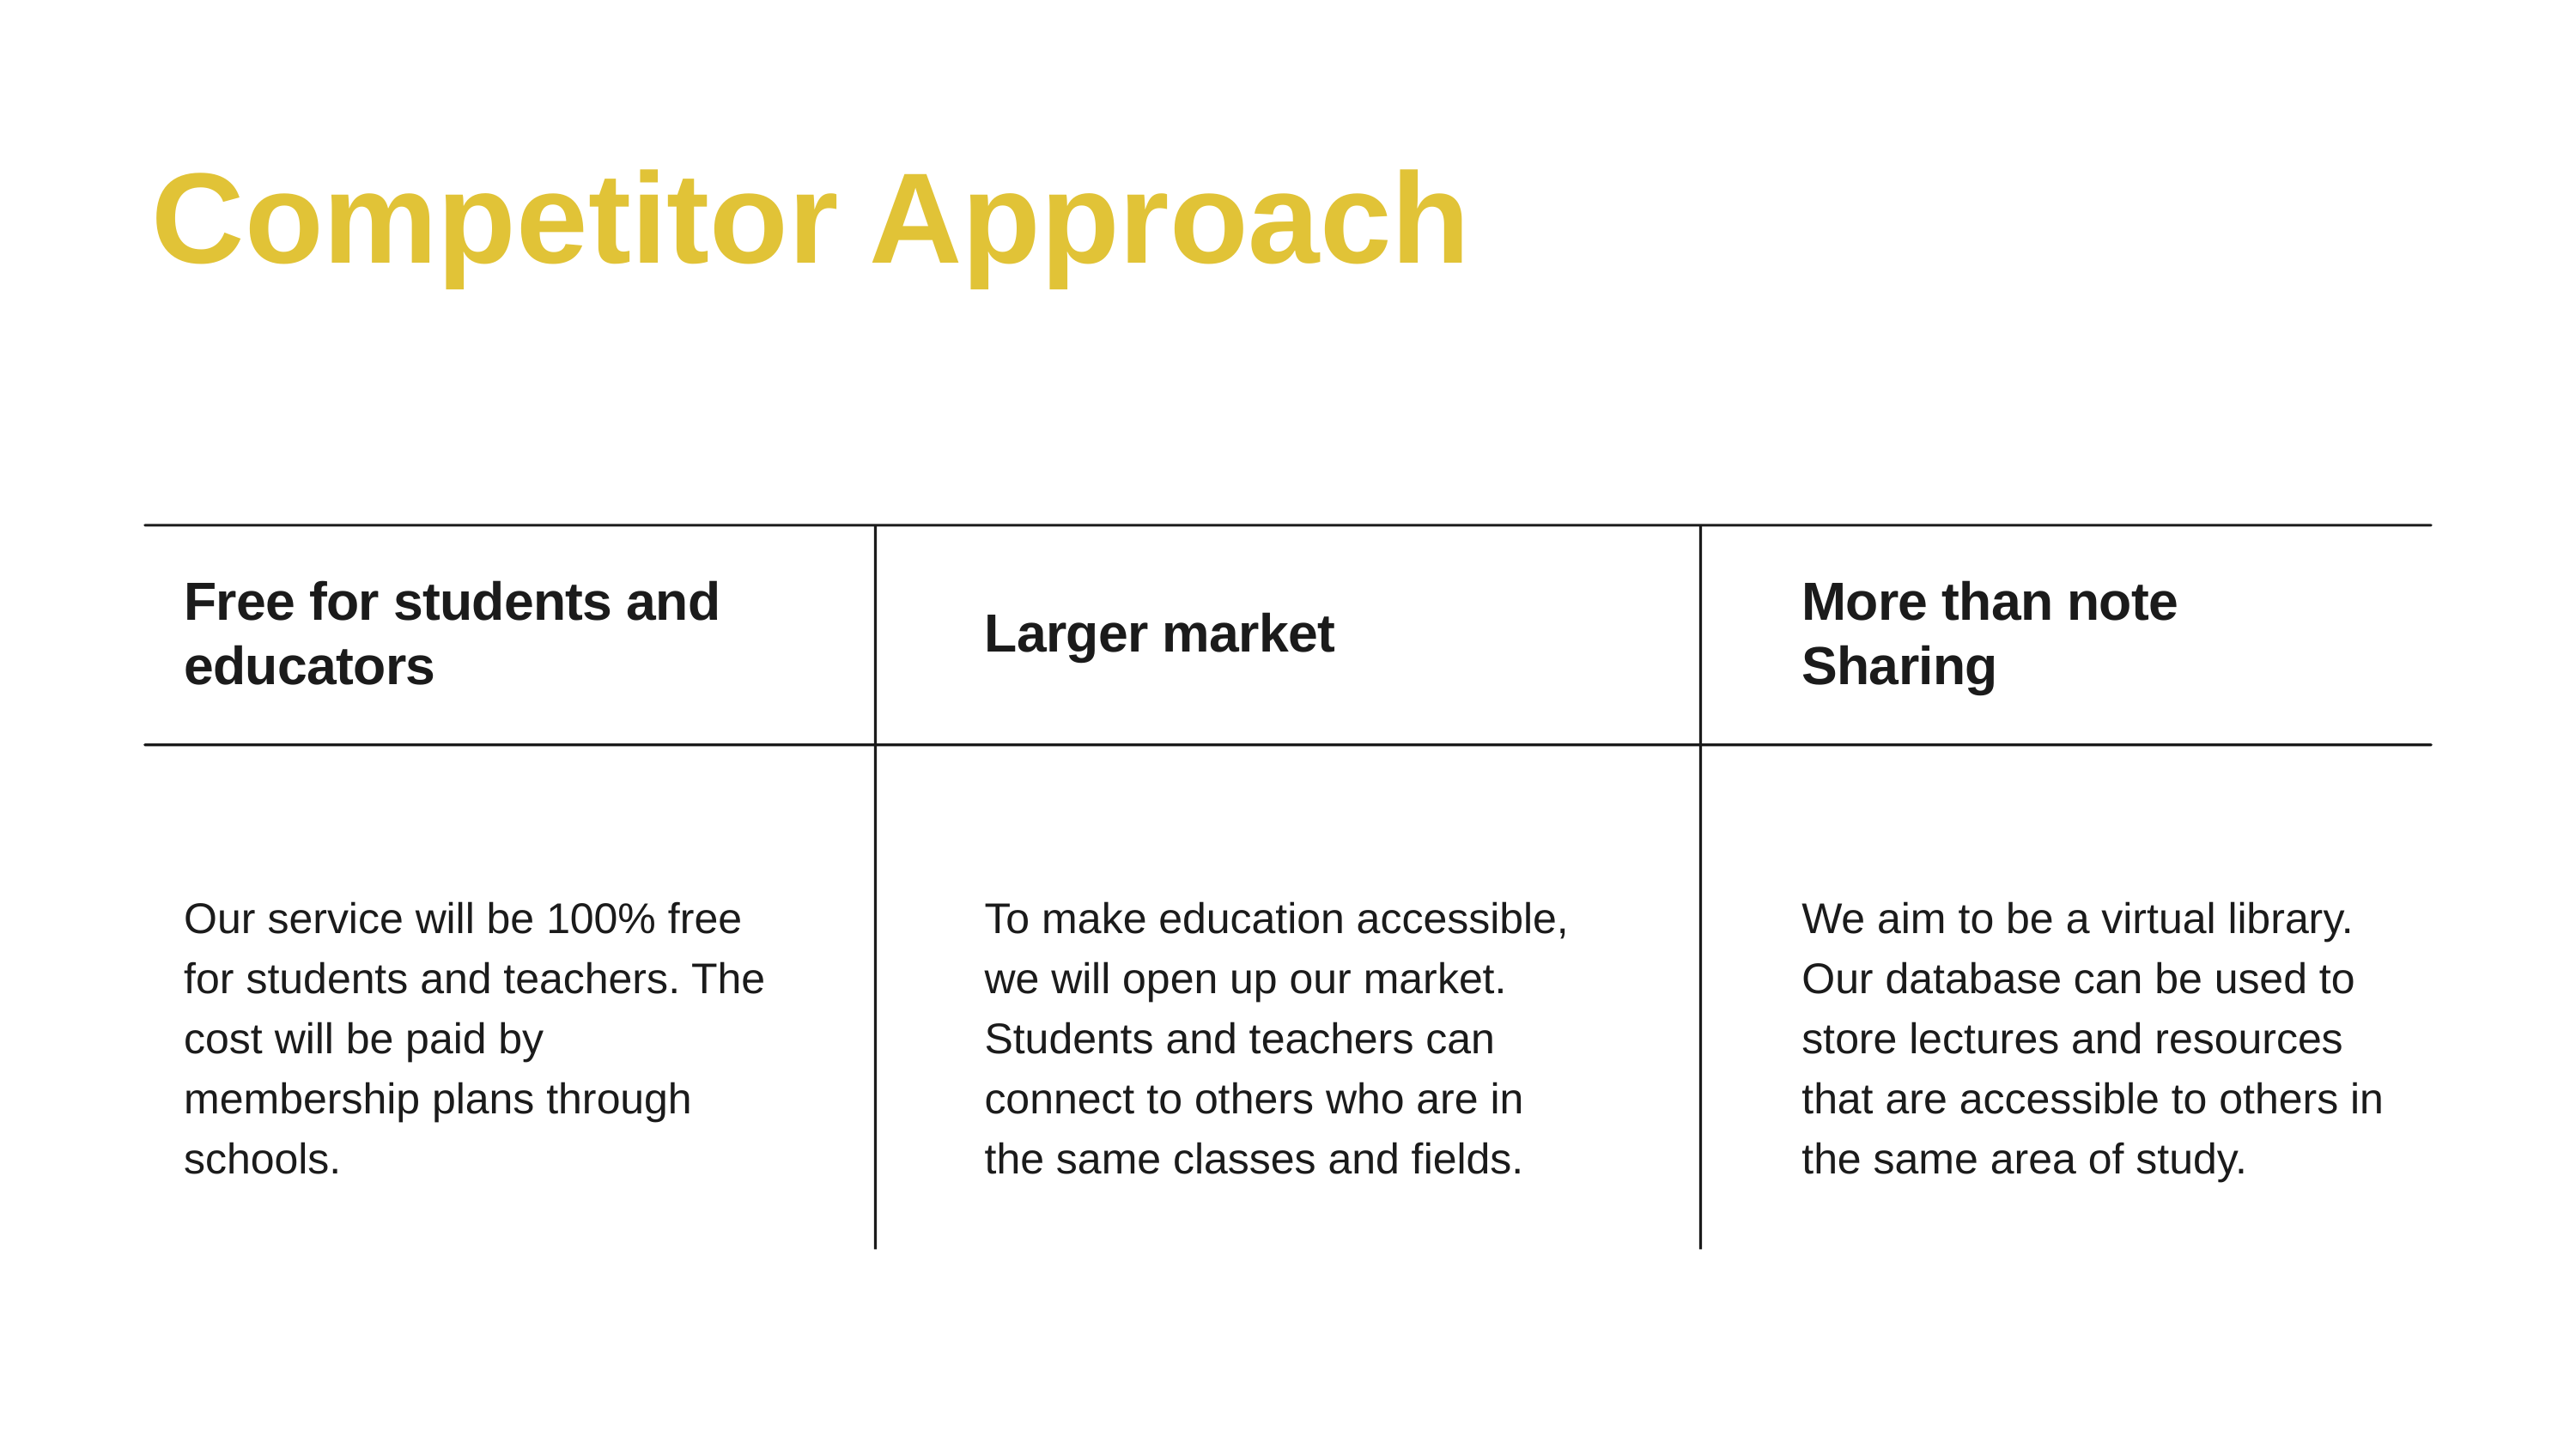

Competitor Approach

Free for students and educators
More than note
Sharing
Larger market

Our service will be 100% free for students and teachers. The cost will be paid by membership plans through schools.
To make education accessible, we will open up our market. Students and teachers can connect to others who are in the same classes and fields.
We aim to be a virtual library. Our database can be used to store lectures and resources that are accessible to others in the same area of study.